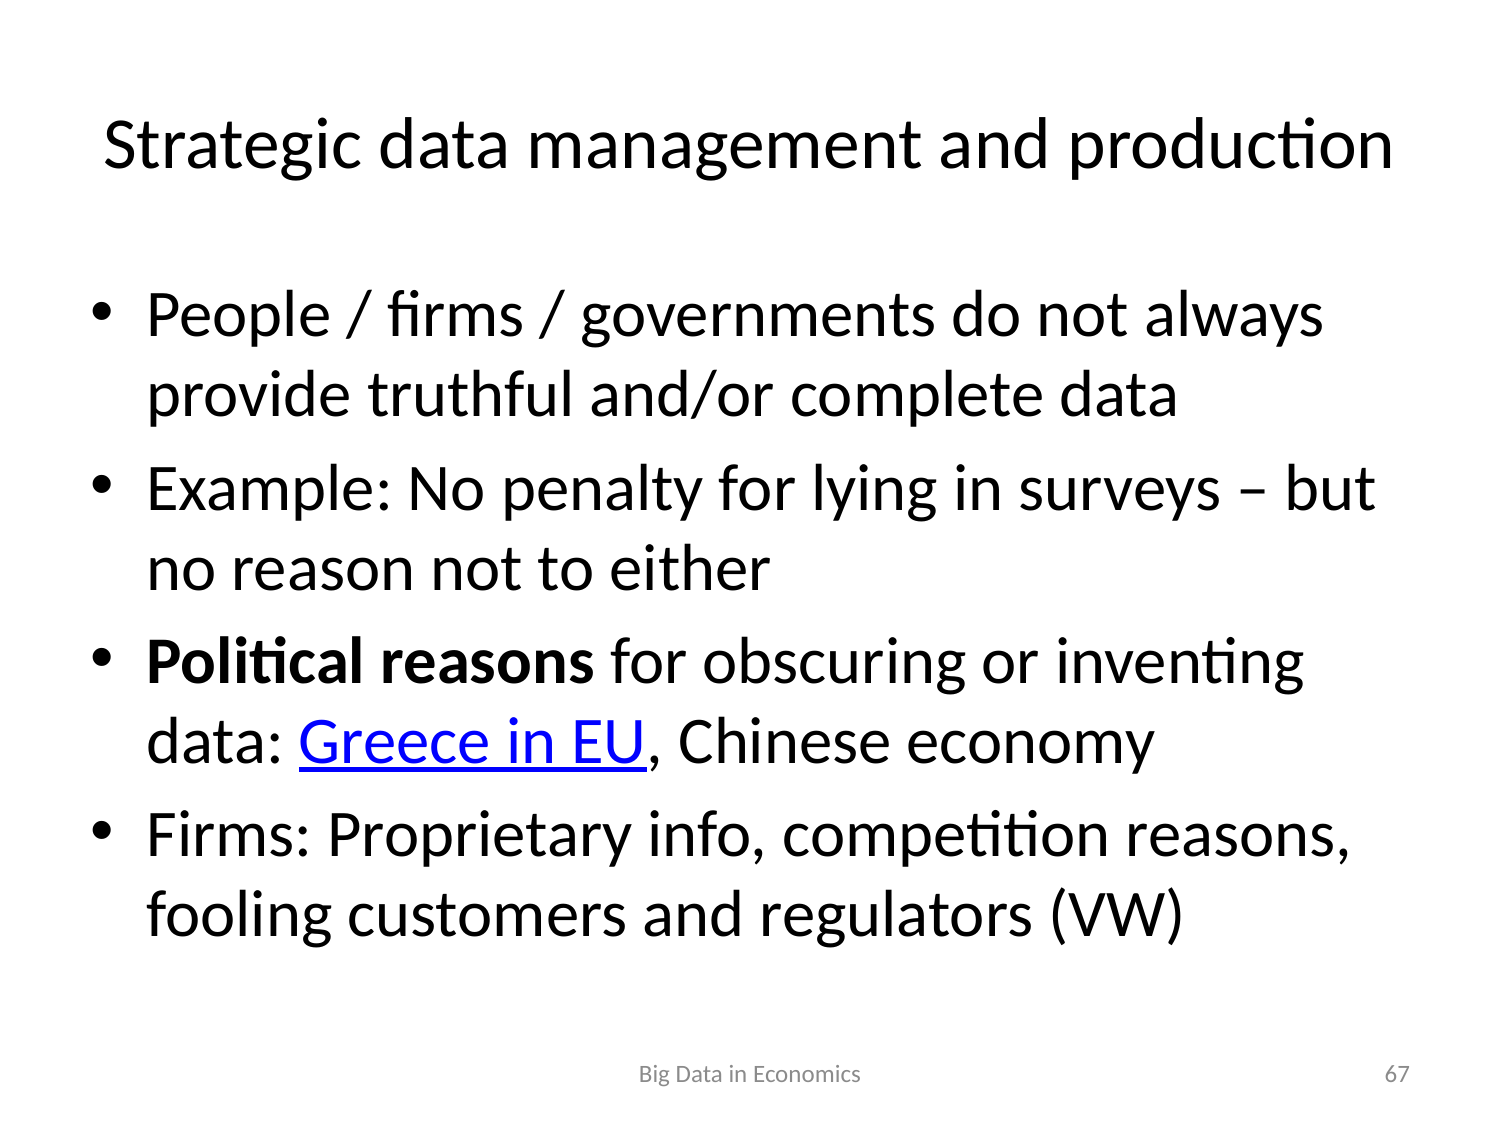

# Strategic data management and production
People / firms / governments do not always provide truthful and/or complete data
Example: No penalty for lying in surveys – but no reason not to either
Political reasons for obscuring or inventing data: Greece in EU, Chinese economy
Firms: Proprietary info, competition reasons, fooling customers and regulators (VW)
Big Data in Economics
67